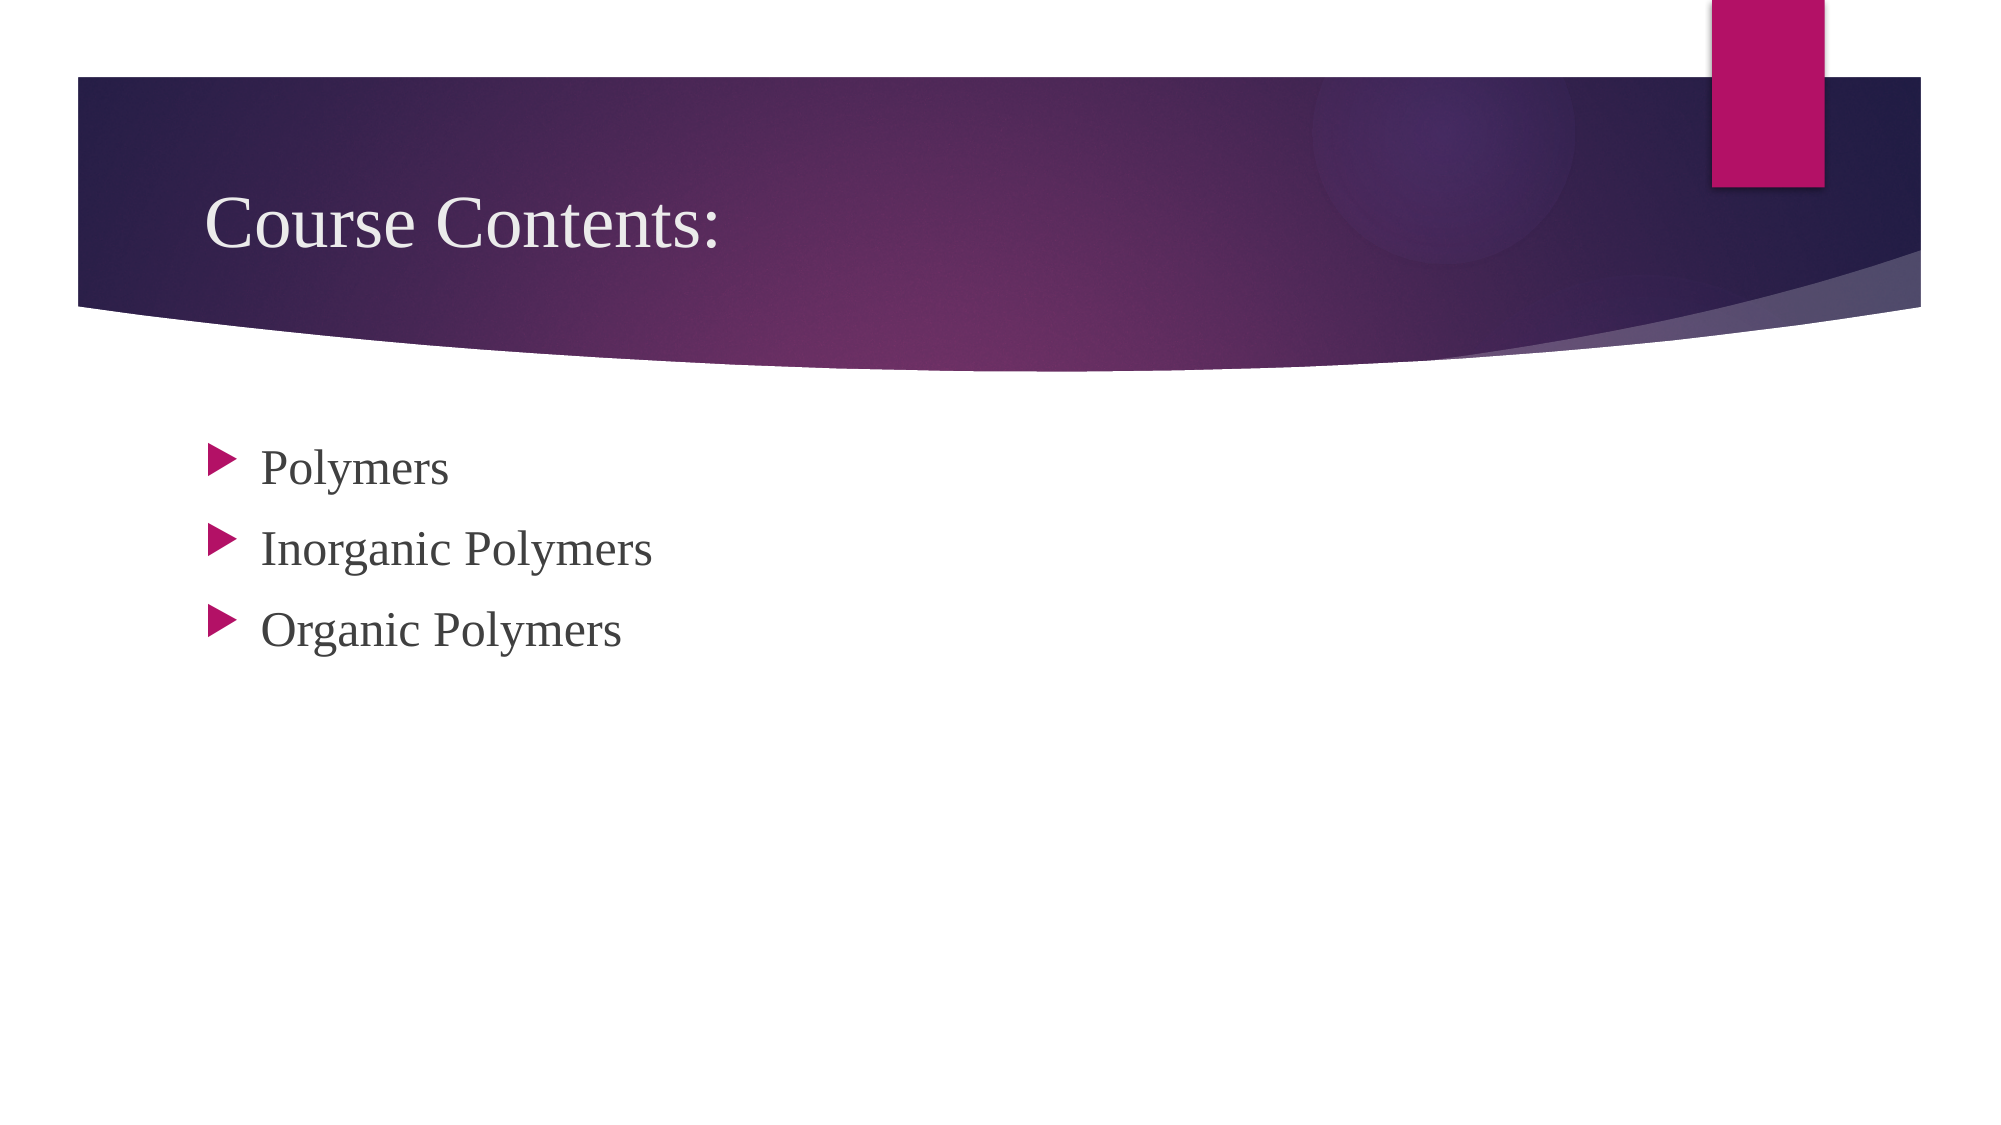

# Course Contents:
Polymers
Inorganic Polymers
Organic Polymers